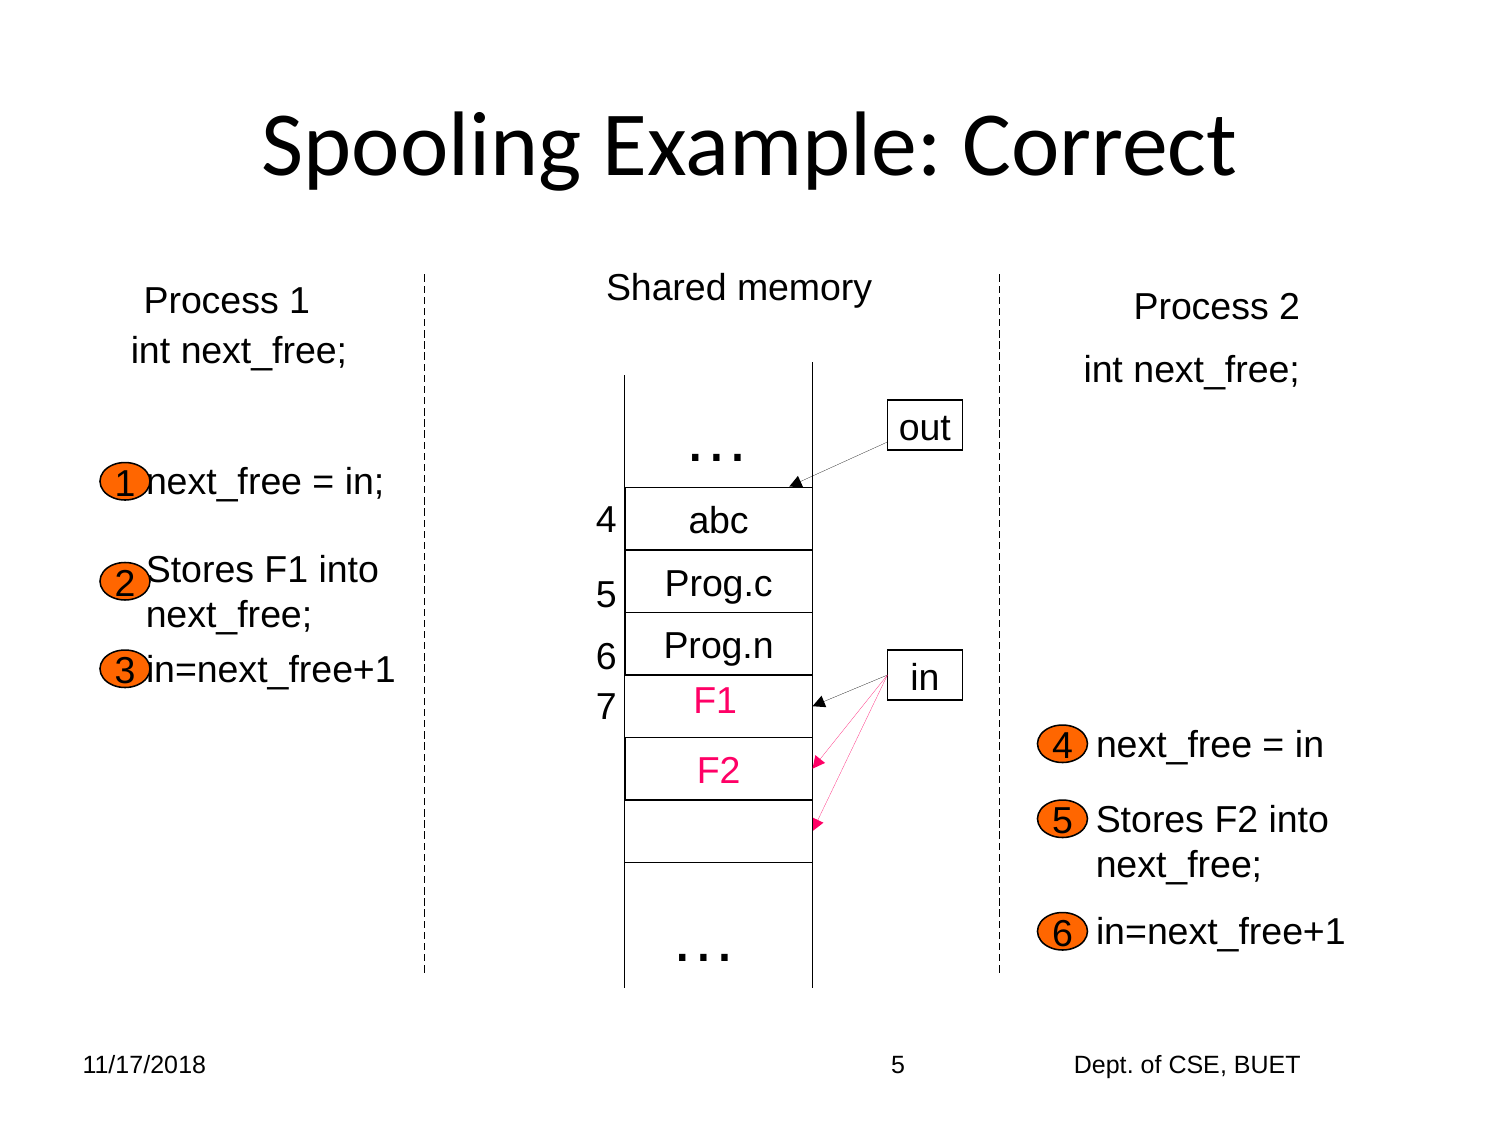

# Spooling Example: Correct
Shared memory
Process 1

Process 2
int next_free;
int next_free;

…
out

next_free = in;
1

4

abc
Stores F1 into
next_free;

Prog.c
2

5

Prog.n
6
in=next_free+1
3

in

F1

7

next_free = in
4

F2
Stores F2 into
next_free;
5

…
in=next_free+1
6

11/17/2018
5
Dept. of CSE, BUET